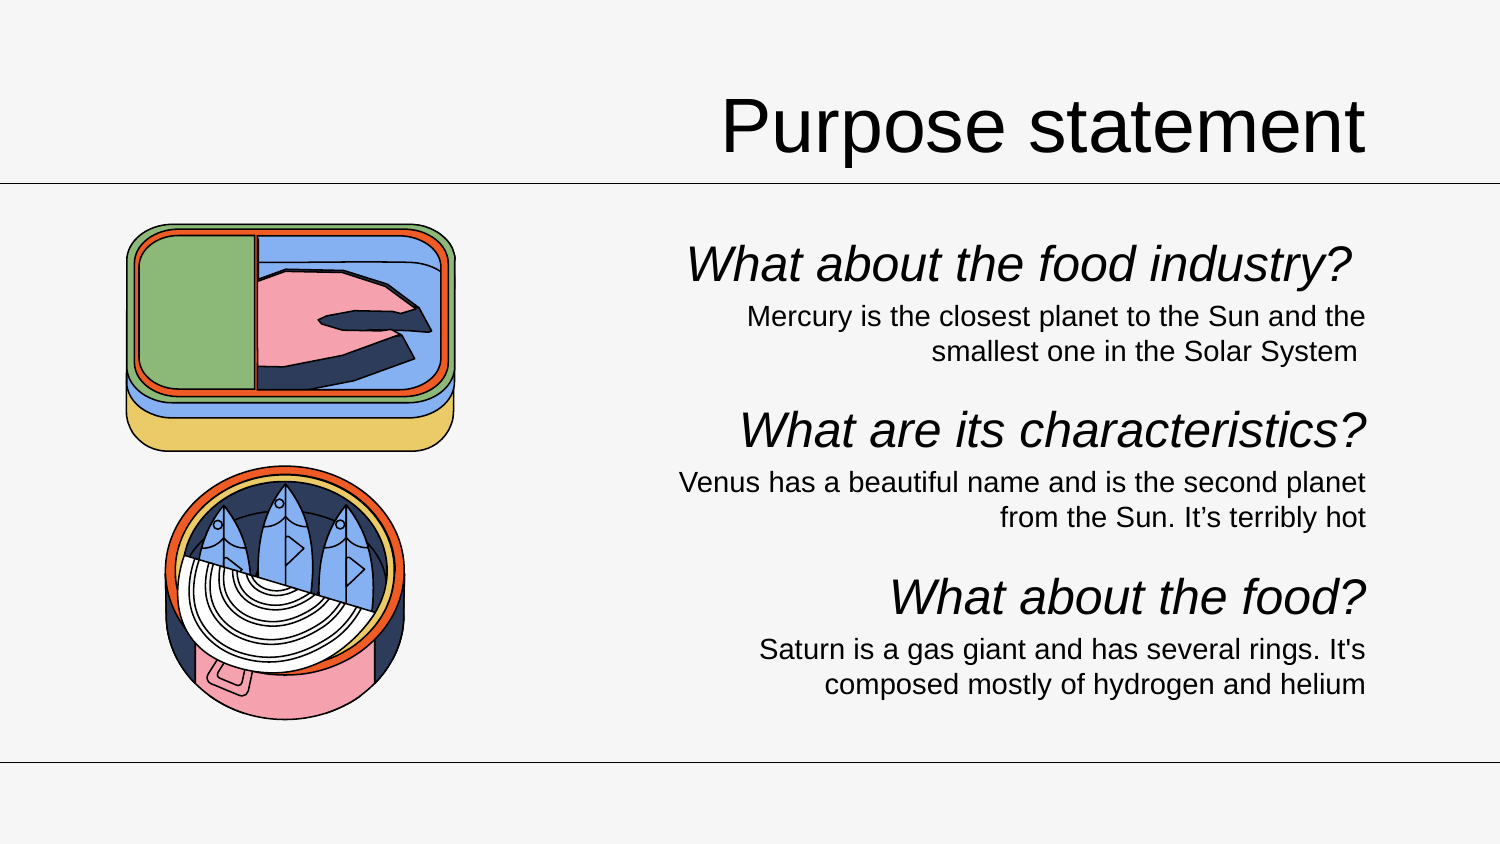

Purpose statement

# What about the food industry?
Mercury is the closest planet to the Sun and the smallest one in the Solar System
What are its characteristics?
Venus has a beautiful name and is the second planet from the Sun. It’s terribly hot

What about the food?
Saturn is a gas giant and has several rings. It's composed mostly of hydrogen and helium